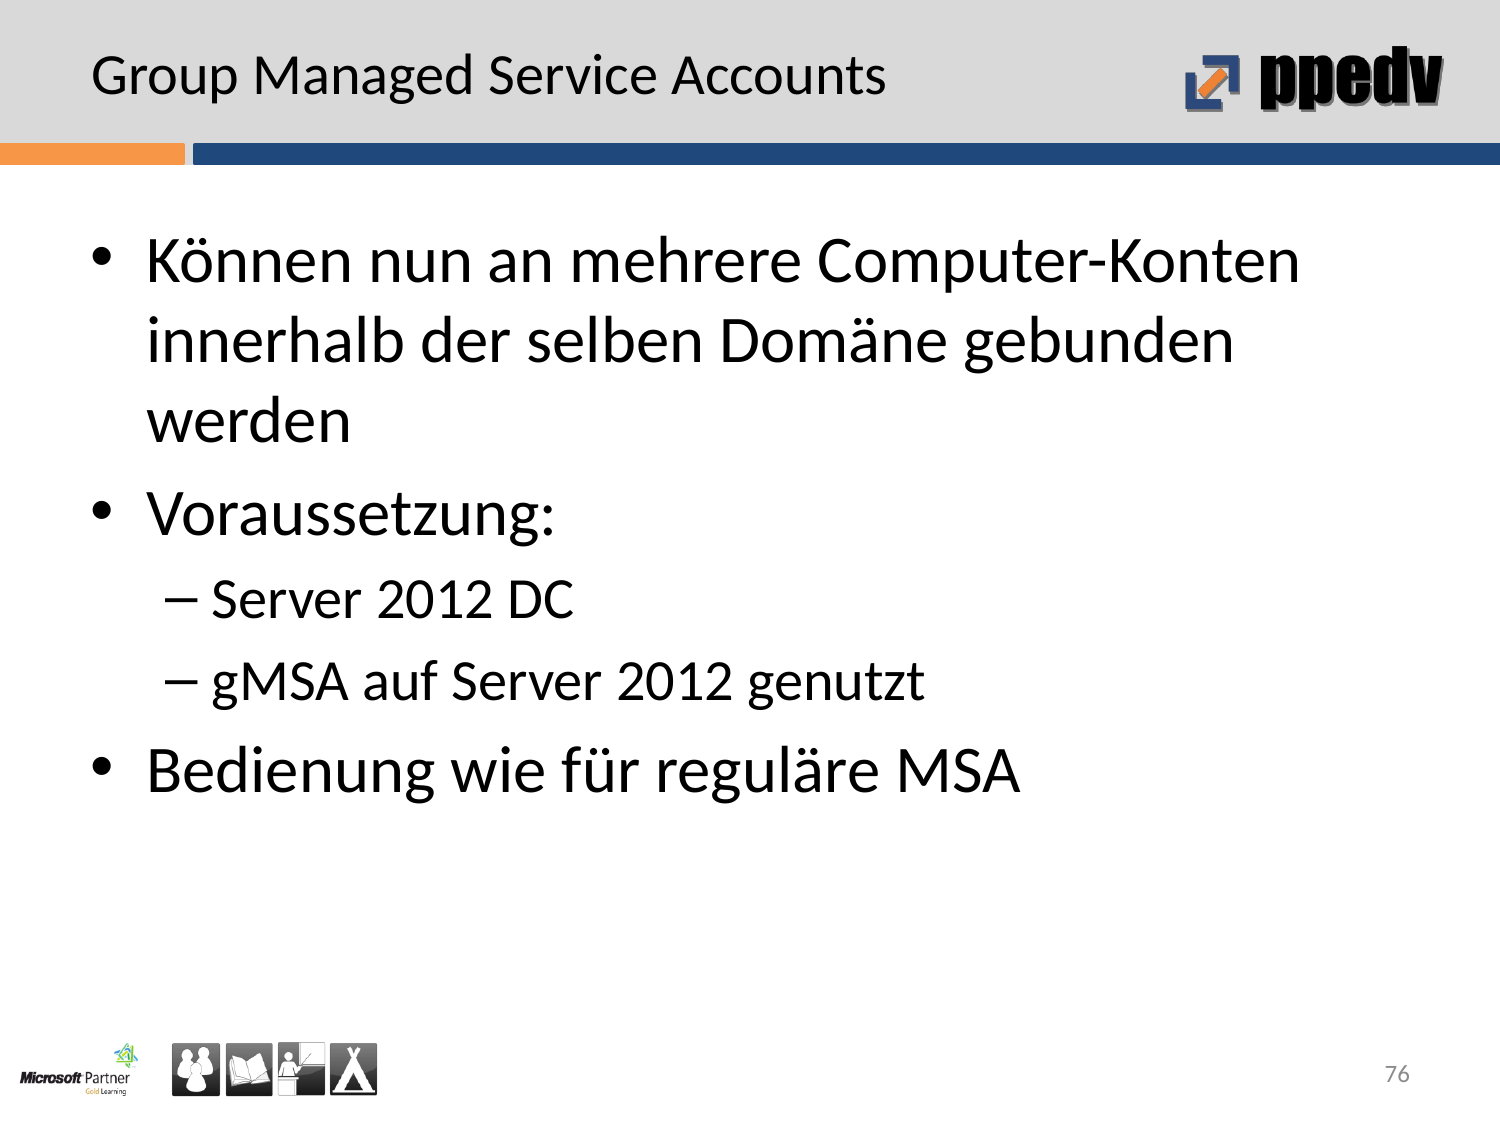

# Group Managed Service Accounts
Können nun an mehrere Computer-Konten innerhalb der selben Domäne gebunden werden
Voraussetzung:
Server 2012 DC
gMSA auf Server 2012 genutzt
Bedienung wie für reguläre MSA
76